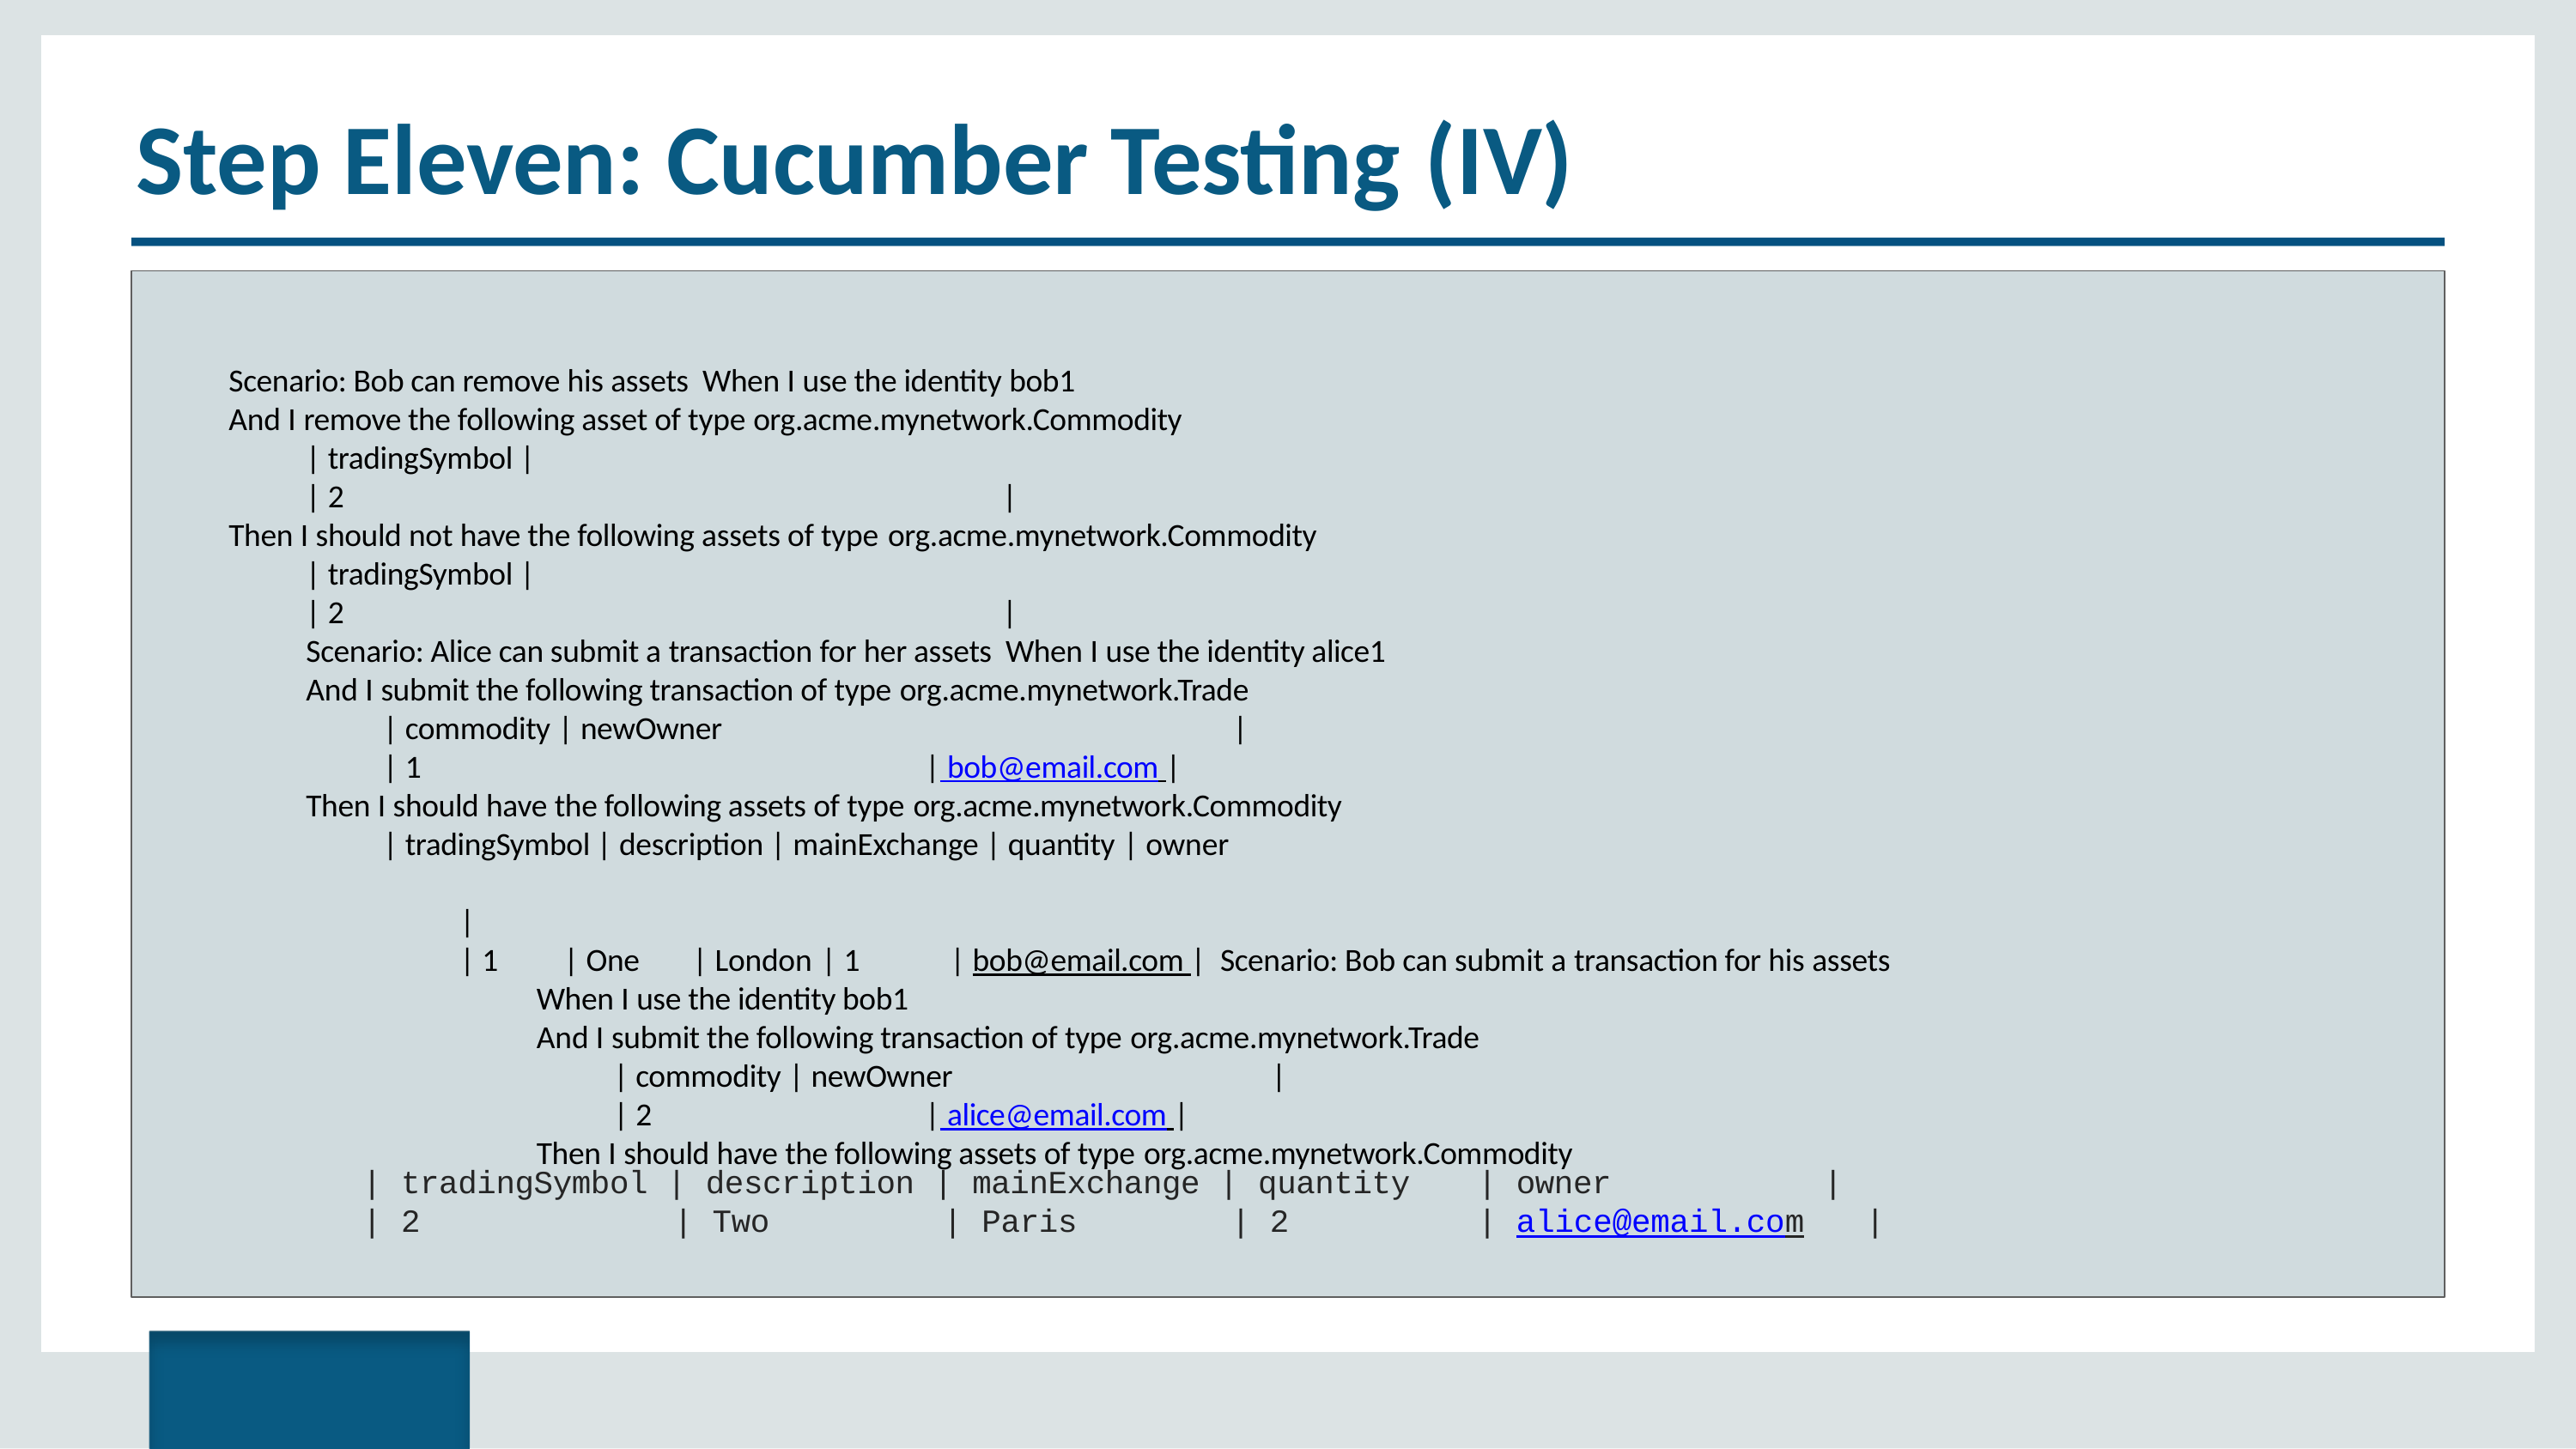

# Step Eleven: Cucumber Testing (IV)

Scenario: Bob can remove his assets  When I use the identity bob1
And I remove the following asset of type org.acme.mynetwork.Commodity
| tradingSymbol |
| 2	|
Then I should not have the following assets of type org.acme.mynetwork.Commodity
| tradingSymbol |
| 2	|
Scenario: Alice can submit a transaction for her assets  When I use the identity alice1
And I submit the following transaction of type org.acme.mynetwork.Trade
| commodity | newOwner	|
| 1	| bob@email.com |
Then I should have the following assets of type org.acme.mynetwork.Commodity
| tradingSymbol | description | mainExchange | quantity | owner	|
| 1	| One	| London	| 1	| bob@email.com |  Scenario: Bob can submit a transaction for his assets
When I use the identity bob1
And I submit the following transaction of type org.acme.mynetwork.Trade
| commodity | newOwner	|
| 2	| alice@email.com |
Then I should have the following assets of type org.acme.mynetwork.Commodity
| tradingSymbol | description | mainExchange | quantity
| 2	| Two	| Paris	| 2
| owner
| alice@email.com	|
|

Copyright © 2017, edureka and/or its affiliates. All rights reserved.